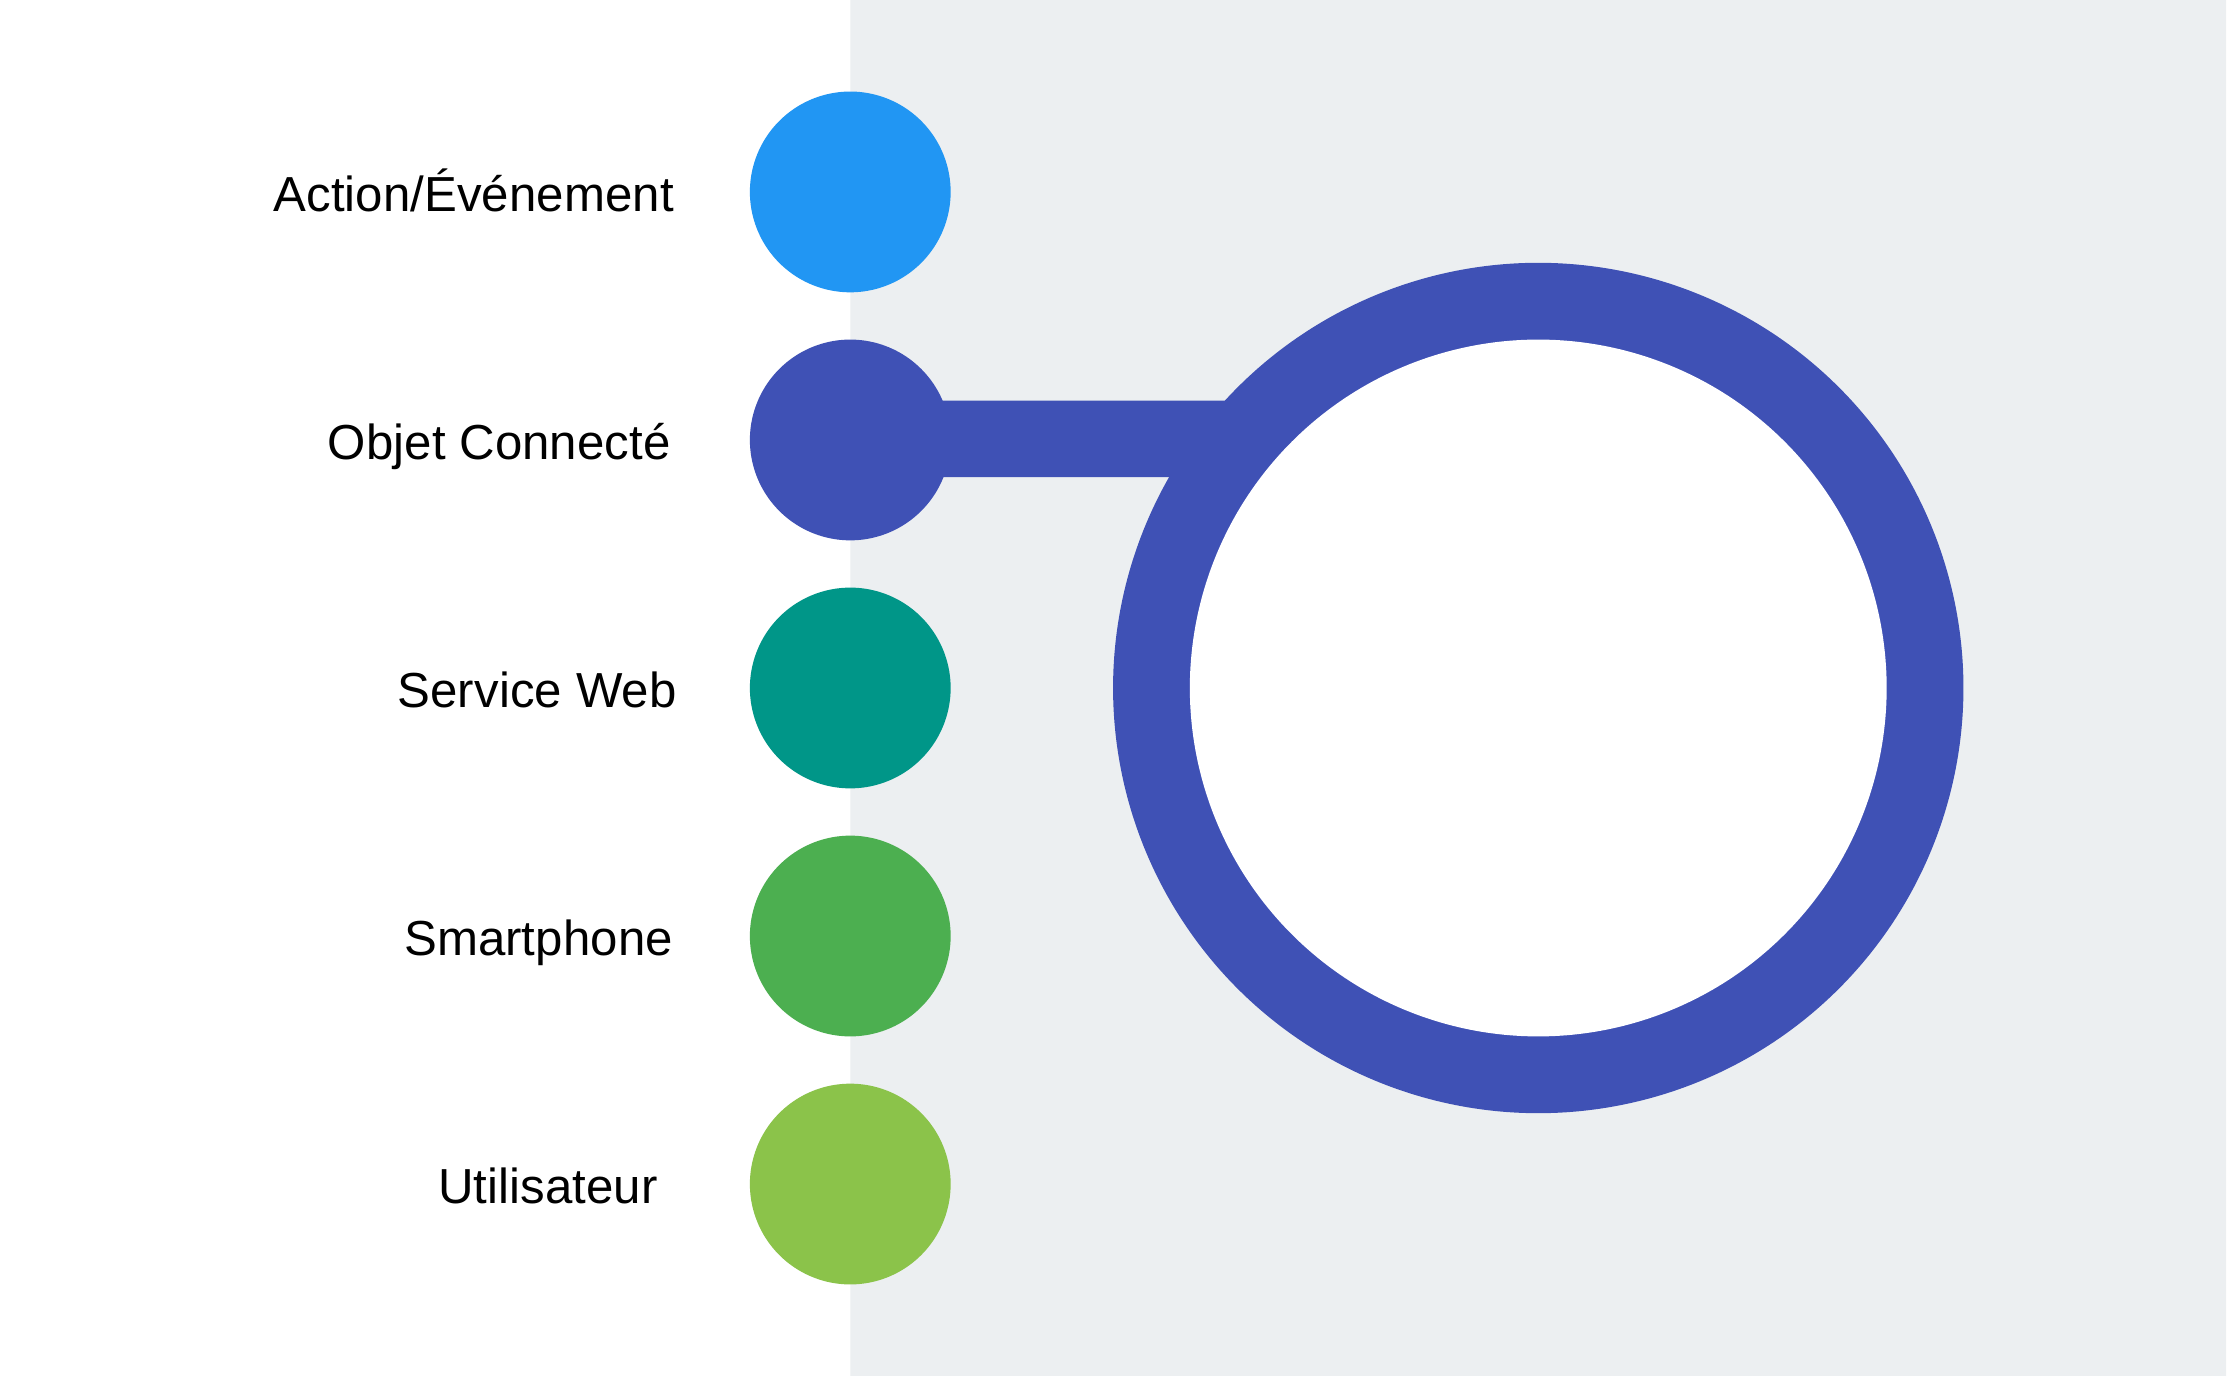

Action/Événement

Objet Connecté

Service Web

Smartphone

Utilisateur